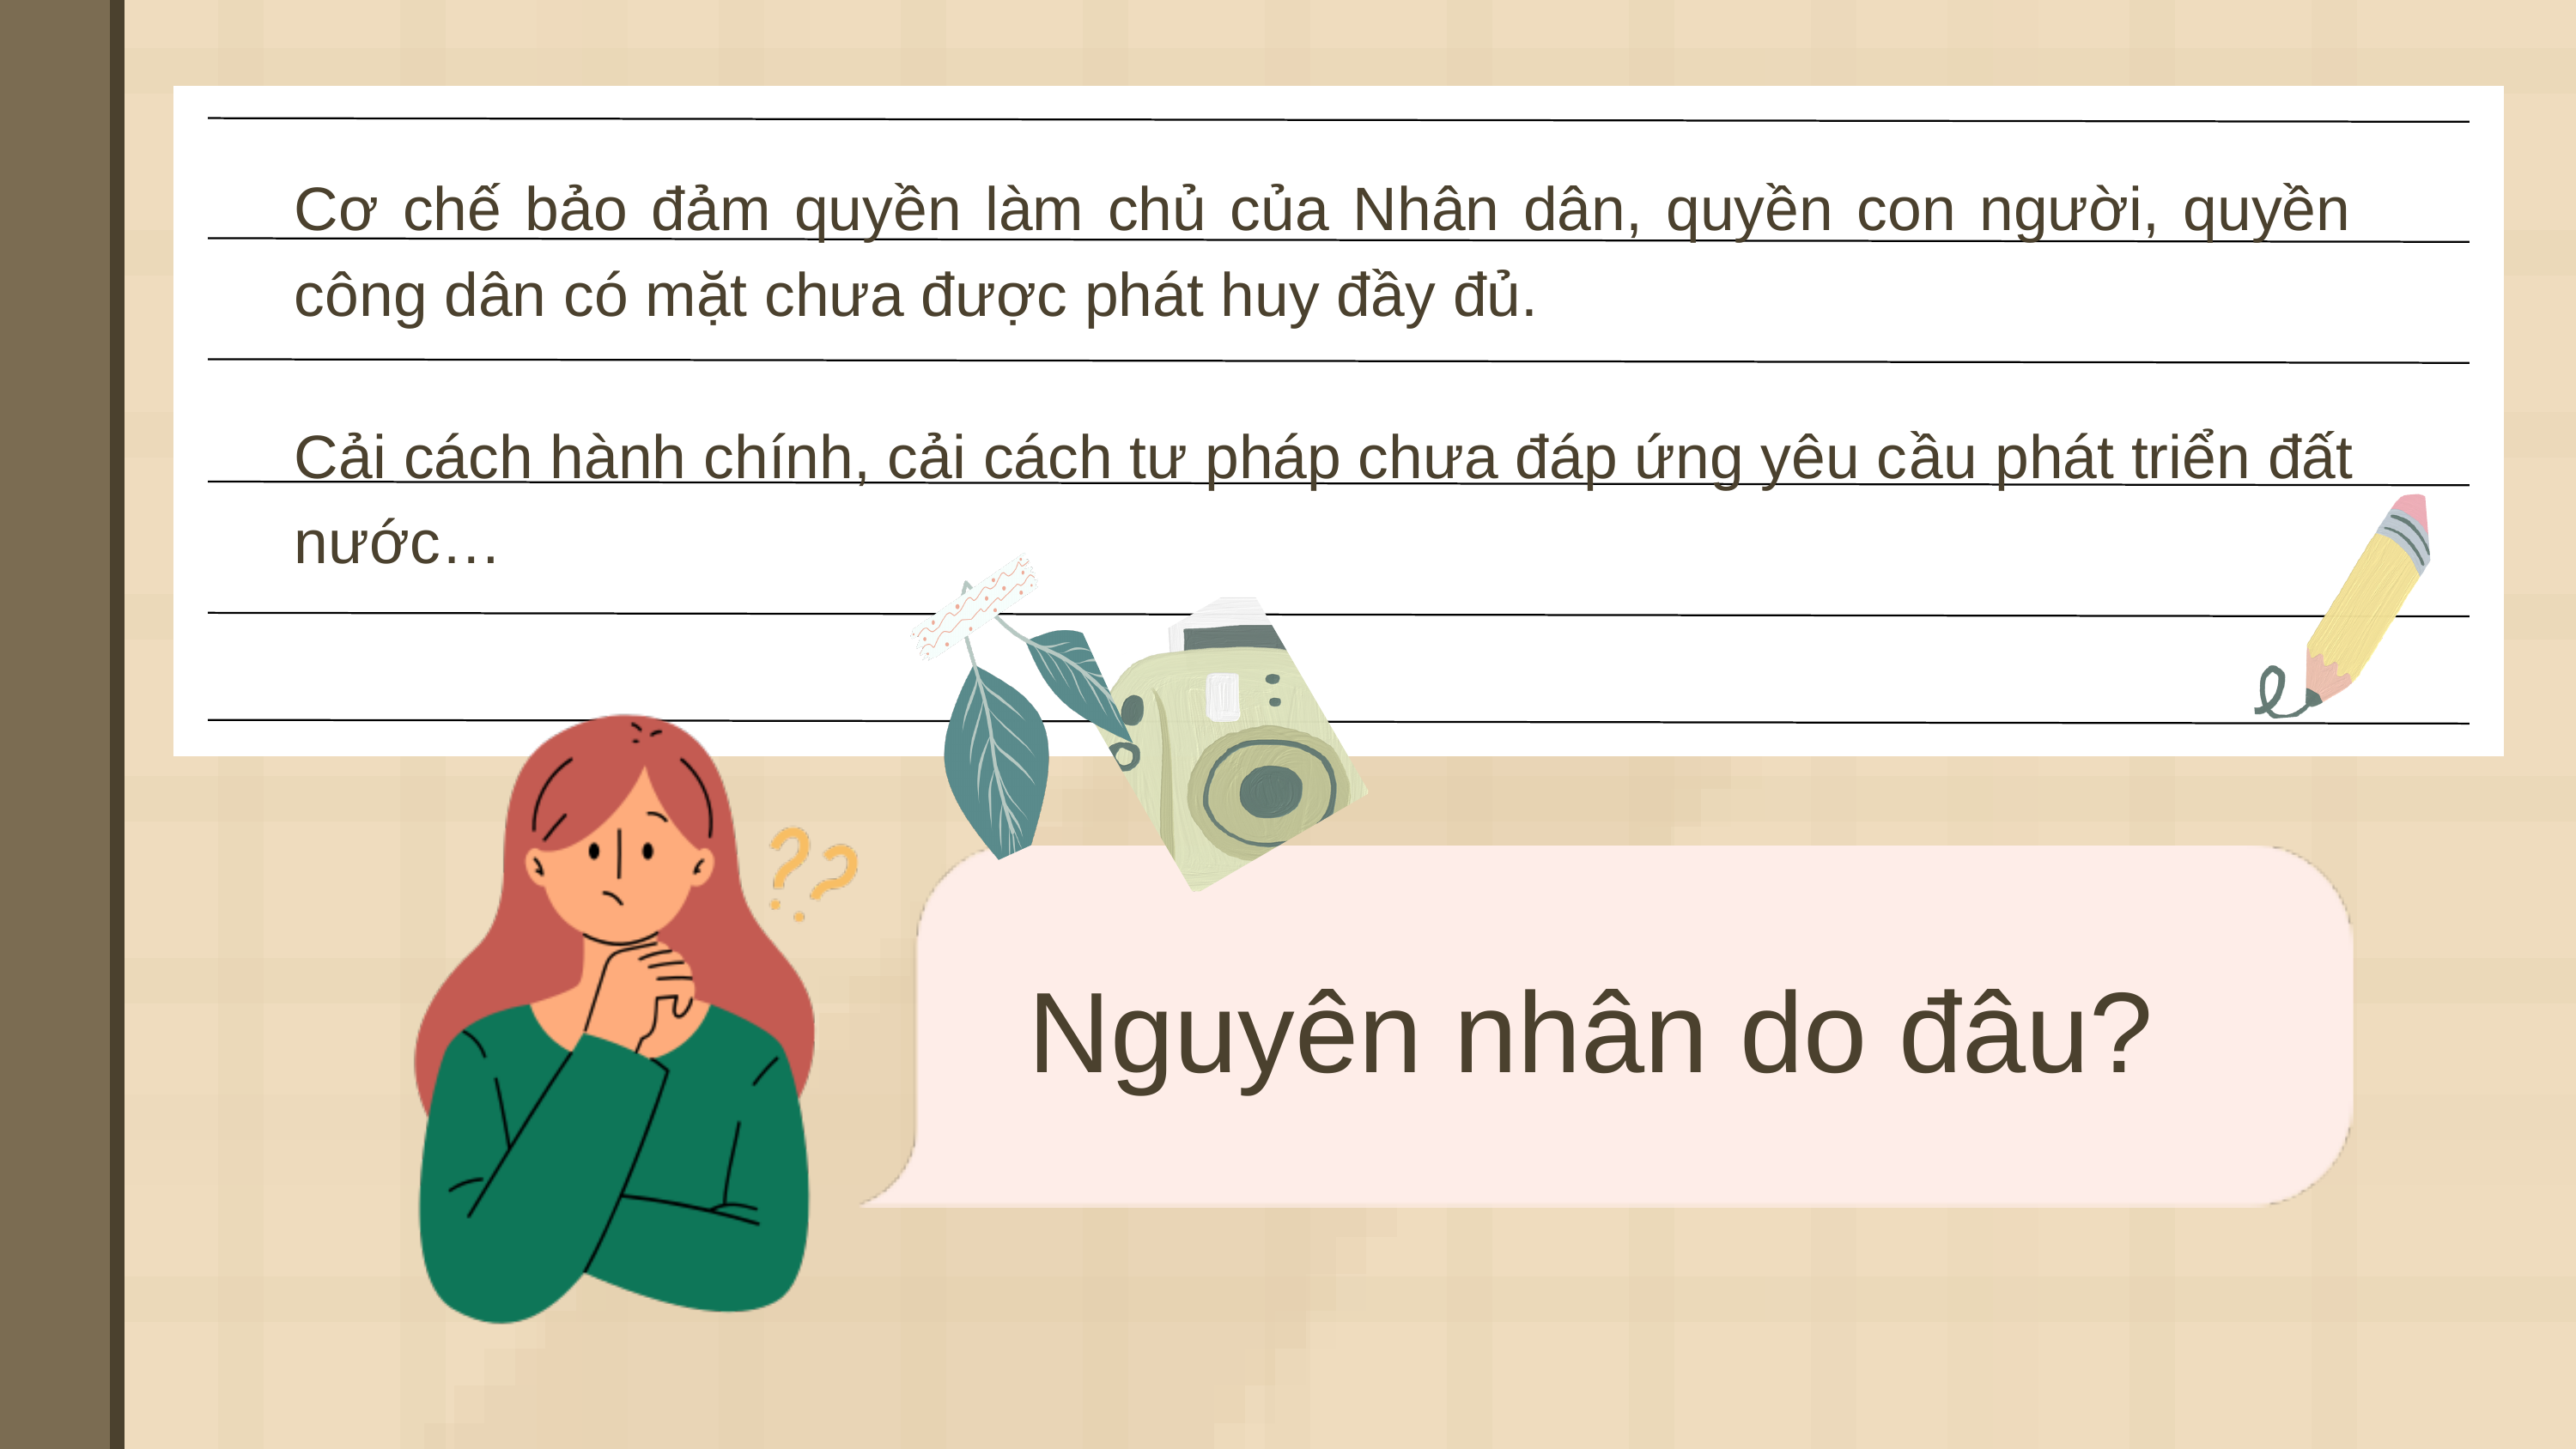

Cơ chế bảo đảm quyền làm chủ của Nhân dân, quyền con người, quyền công dân có mặt chưa được phát huy đầy đủ.

Cải cách hành chính, cải cách tư pháp chưa đáp ứng yêu cầu phát triển đất nước…

Nguyên nhân do đâu?